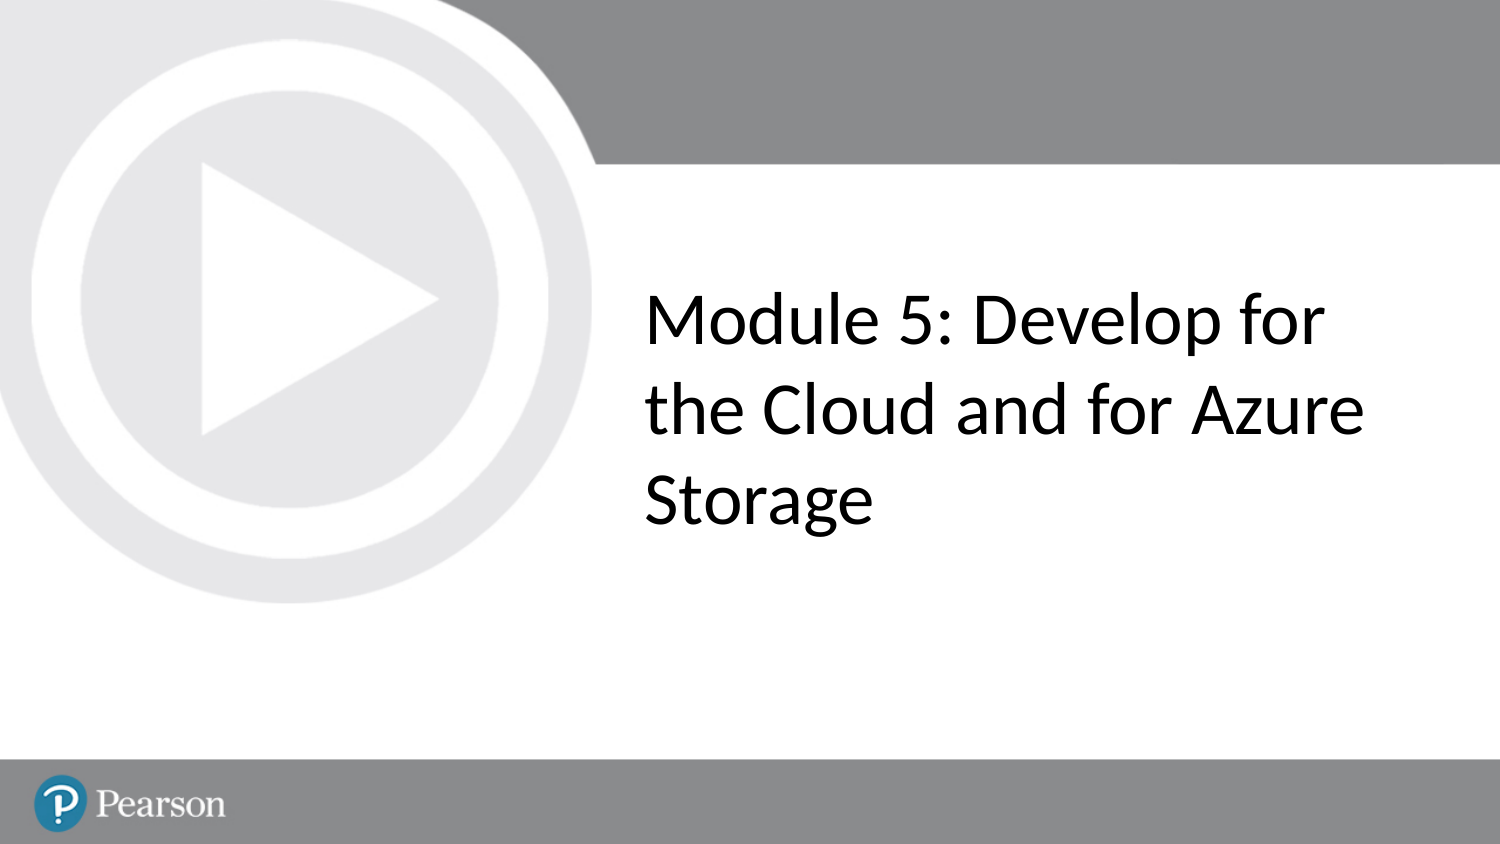

# Module 5: Develop for the Cloud and for Azure Storage